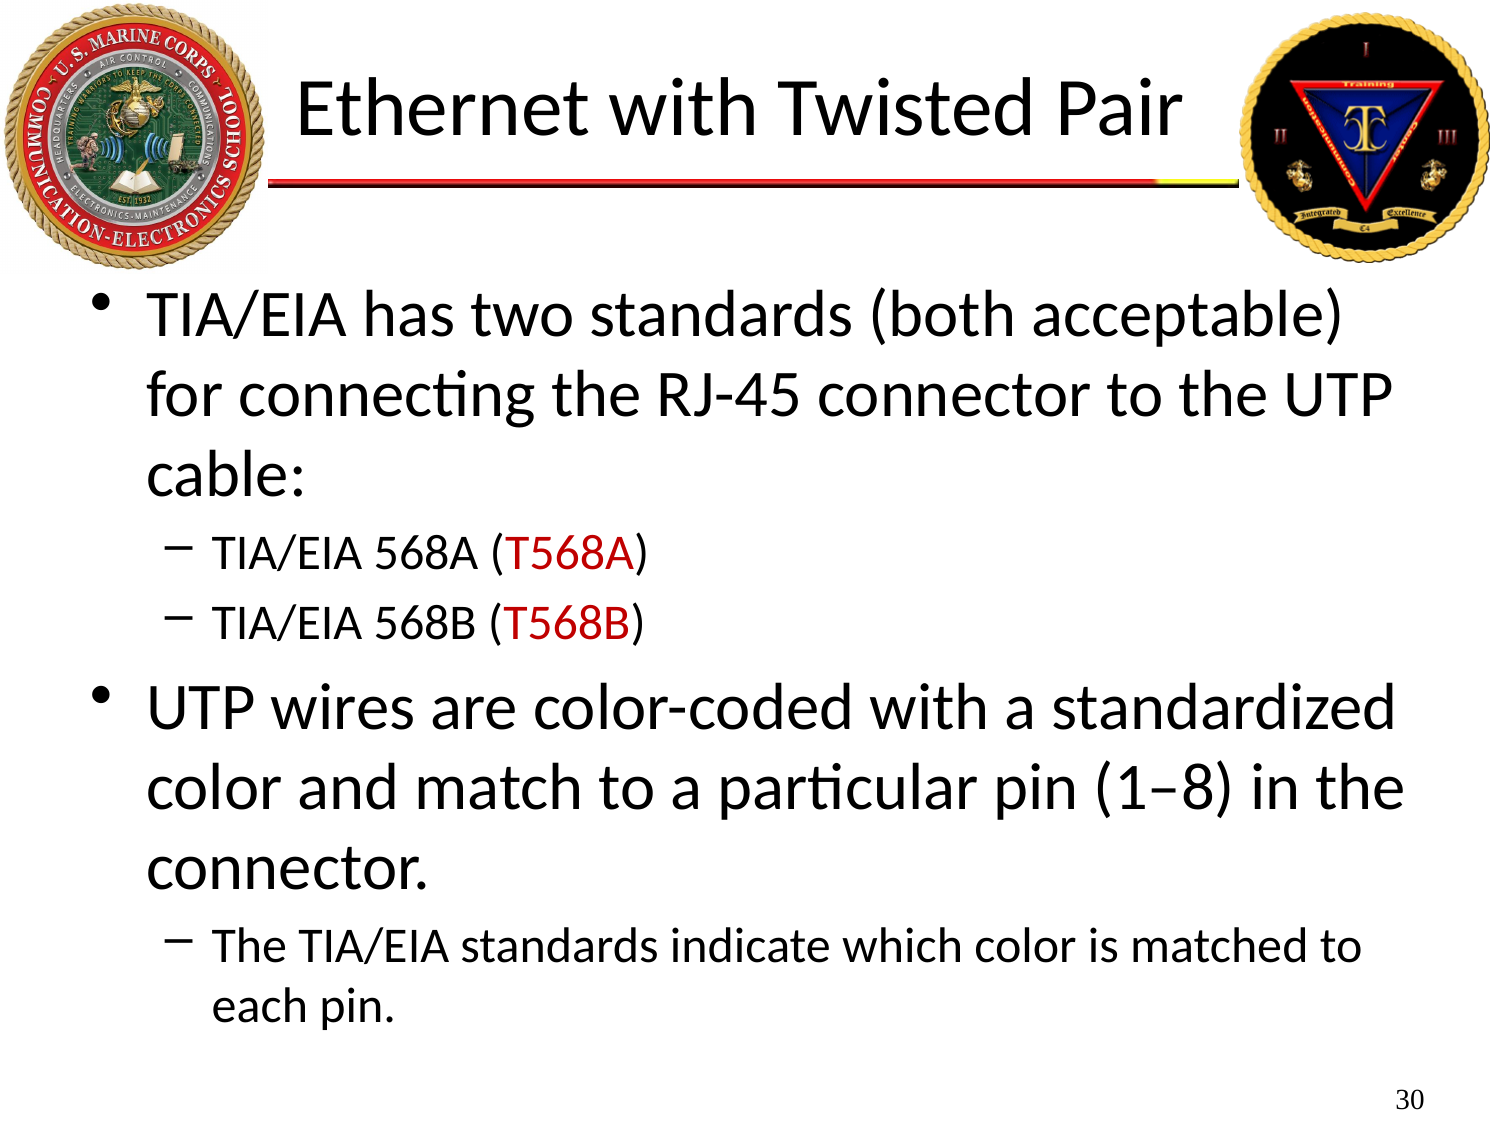

# Ethernet with Twisted Pair
TIA/EIA has two standards (both acceptable) for connecting the RJ-45 connector to the UTP cable:
TIA/EIA 568A (T568A)
TIA/EIA 568B (T568B)
UTP wires are color-coded with a standardized color and match to a particular pin (1–8) in the connector.
The TIA/EIA standards indicate which color is matched to each pin.